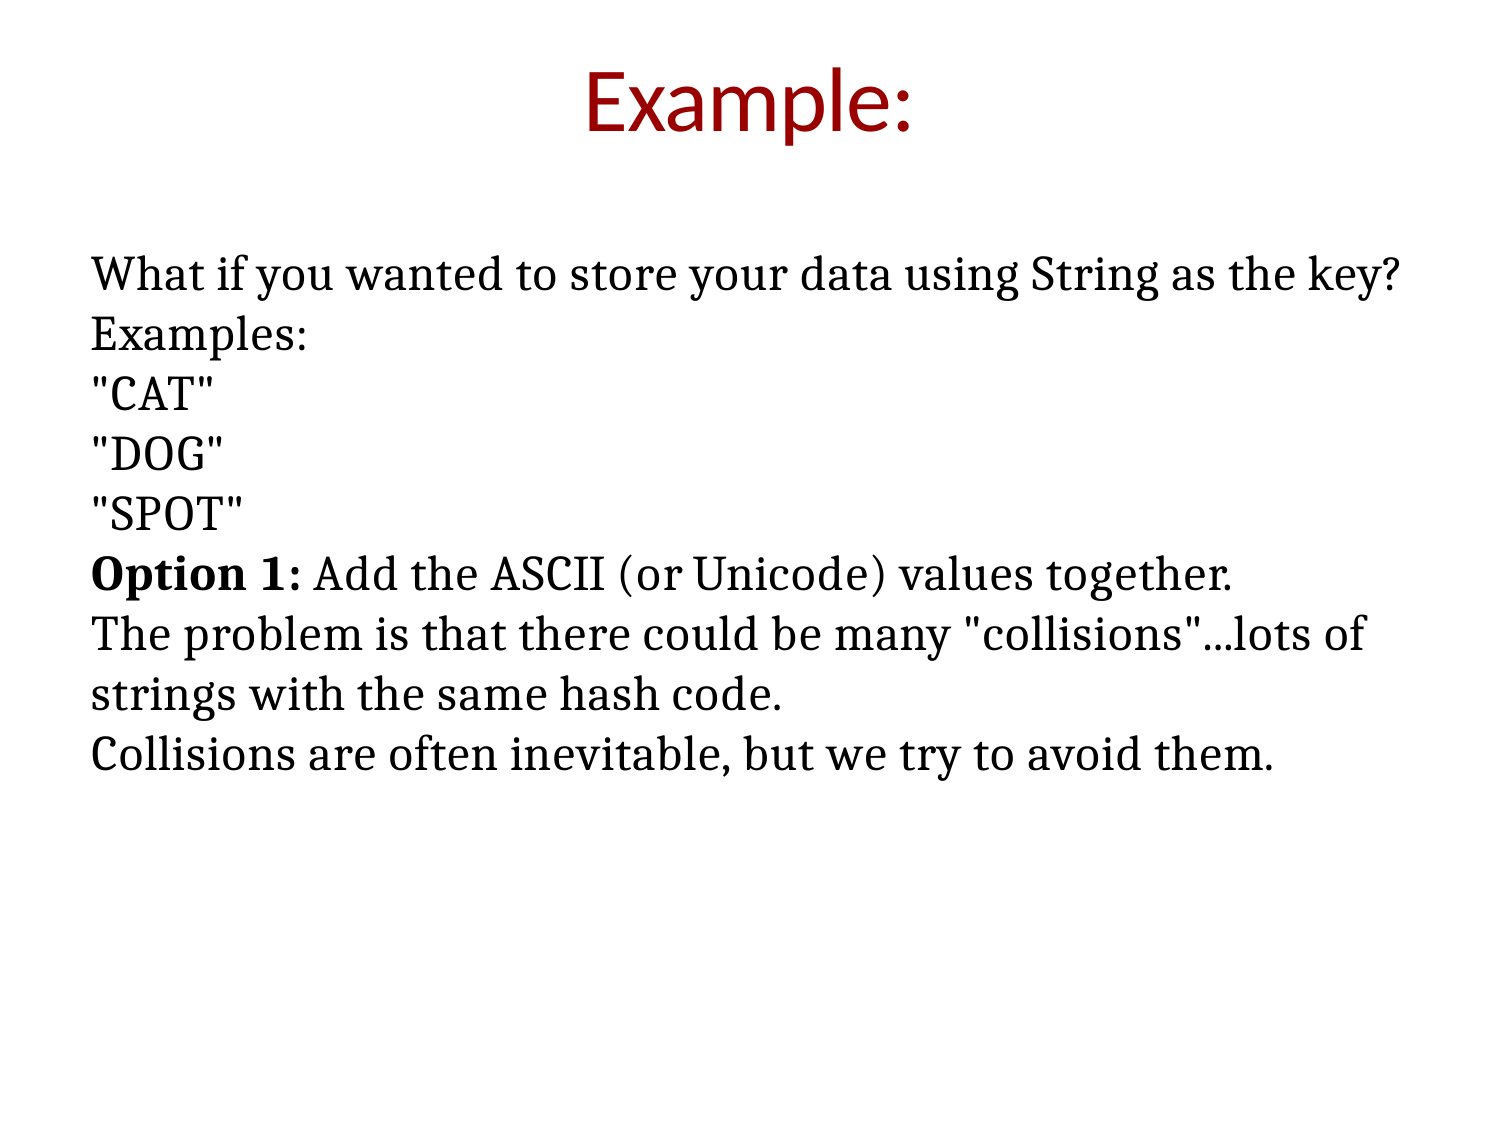

# Example:
What if you wanted to store your data using String as the key?
Examples:
"CAT"
"DOG"
"SPOT"
Option 1: Add the ASCII (or Unicode) values together.
The problem is that there could be many "collisions"...lots of strings with the same hash code.
Collisions are often inevitable, but we try to avoid them.